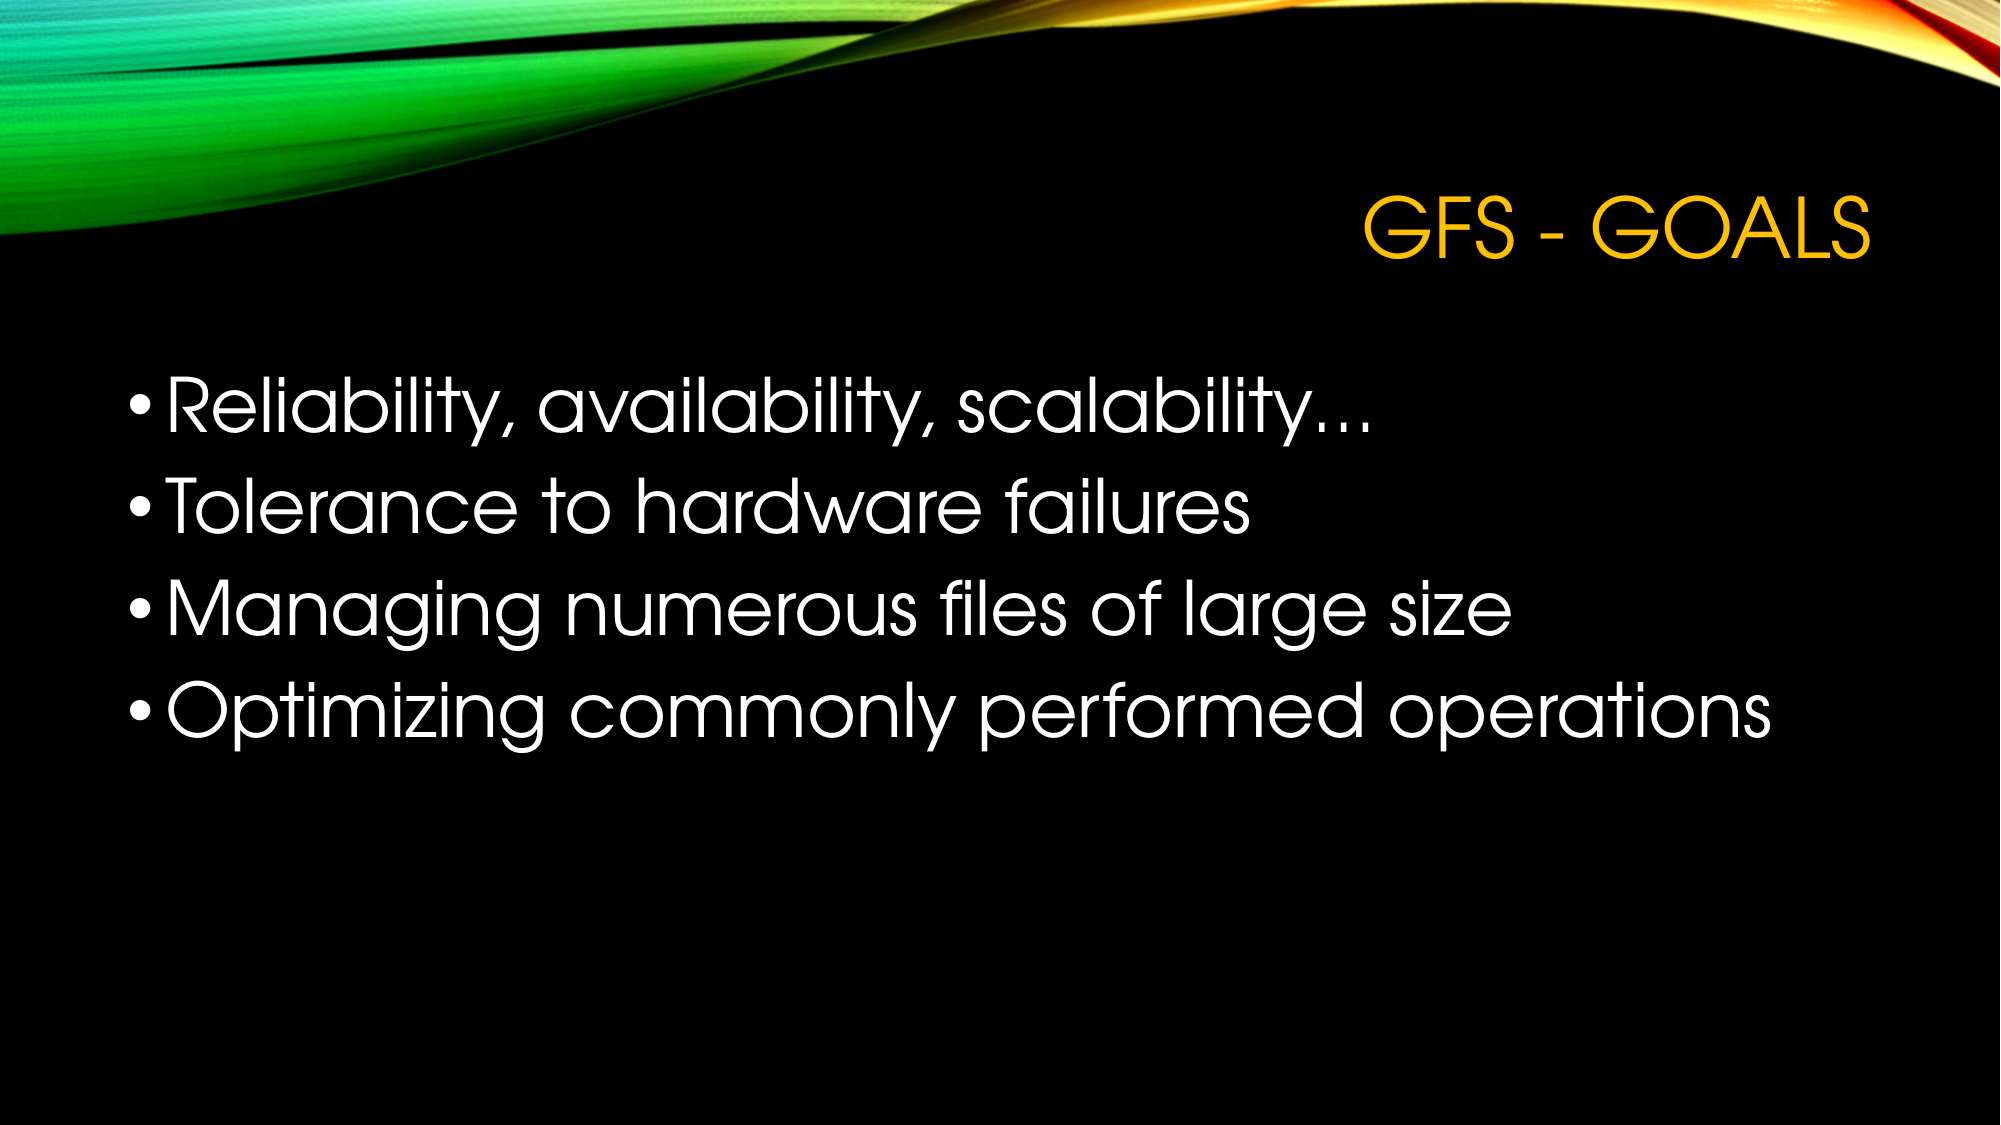

# GFS - GOALS
Reliability, availability, scalability…
Tolerance to hardware failures
Managing numerous files of large size
Optimizing commonly performed operations